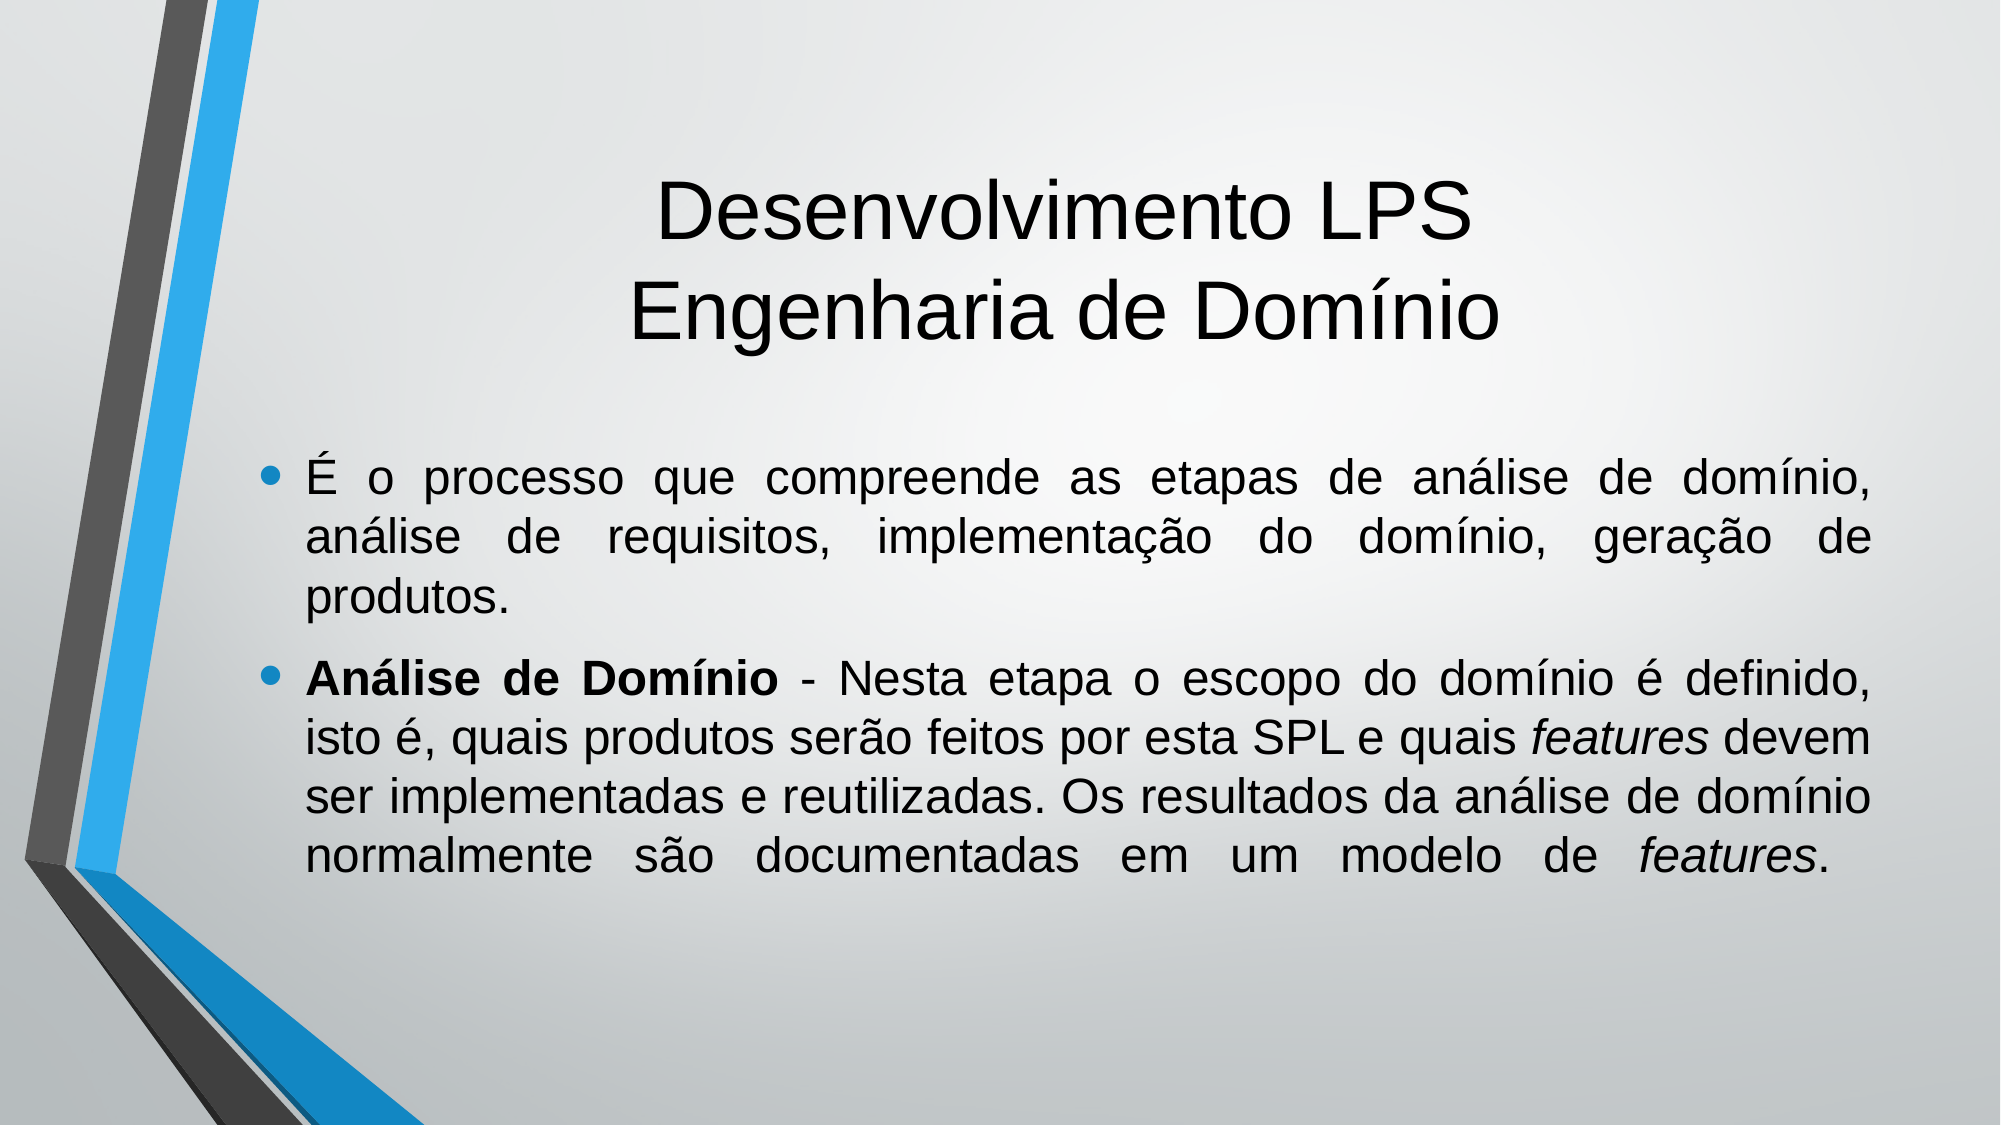

# Desenvolvimento LPS Engenharia de Domínio
É o processo que compreende as etapas de análise de domínio, análise de requisitos, implementação do domínio, geração de produtos.
Análise de Domínio - Nesta etapa o escopo do domínio é definido, isto é, quais produtos serão feitos por esta SPL e quais features devem ser implementadas e reutilizadas. Os resultados da análise de domínio normalmente são documentadas em um modelo de features.